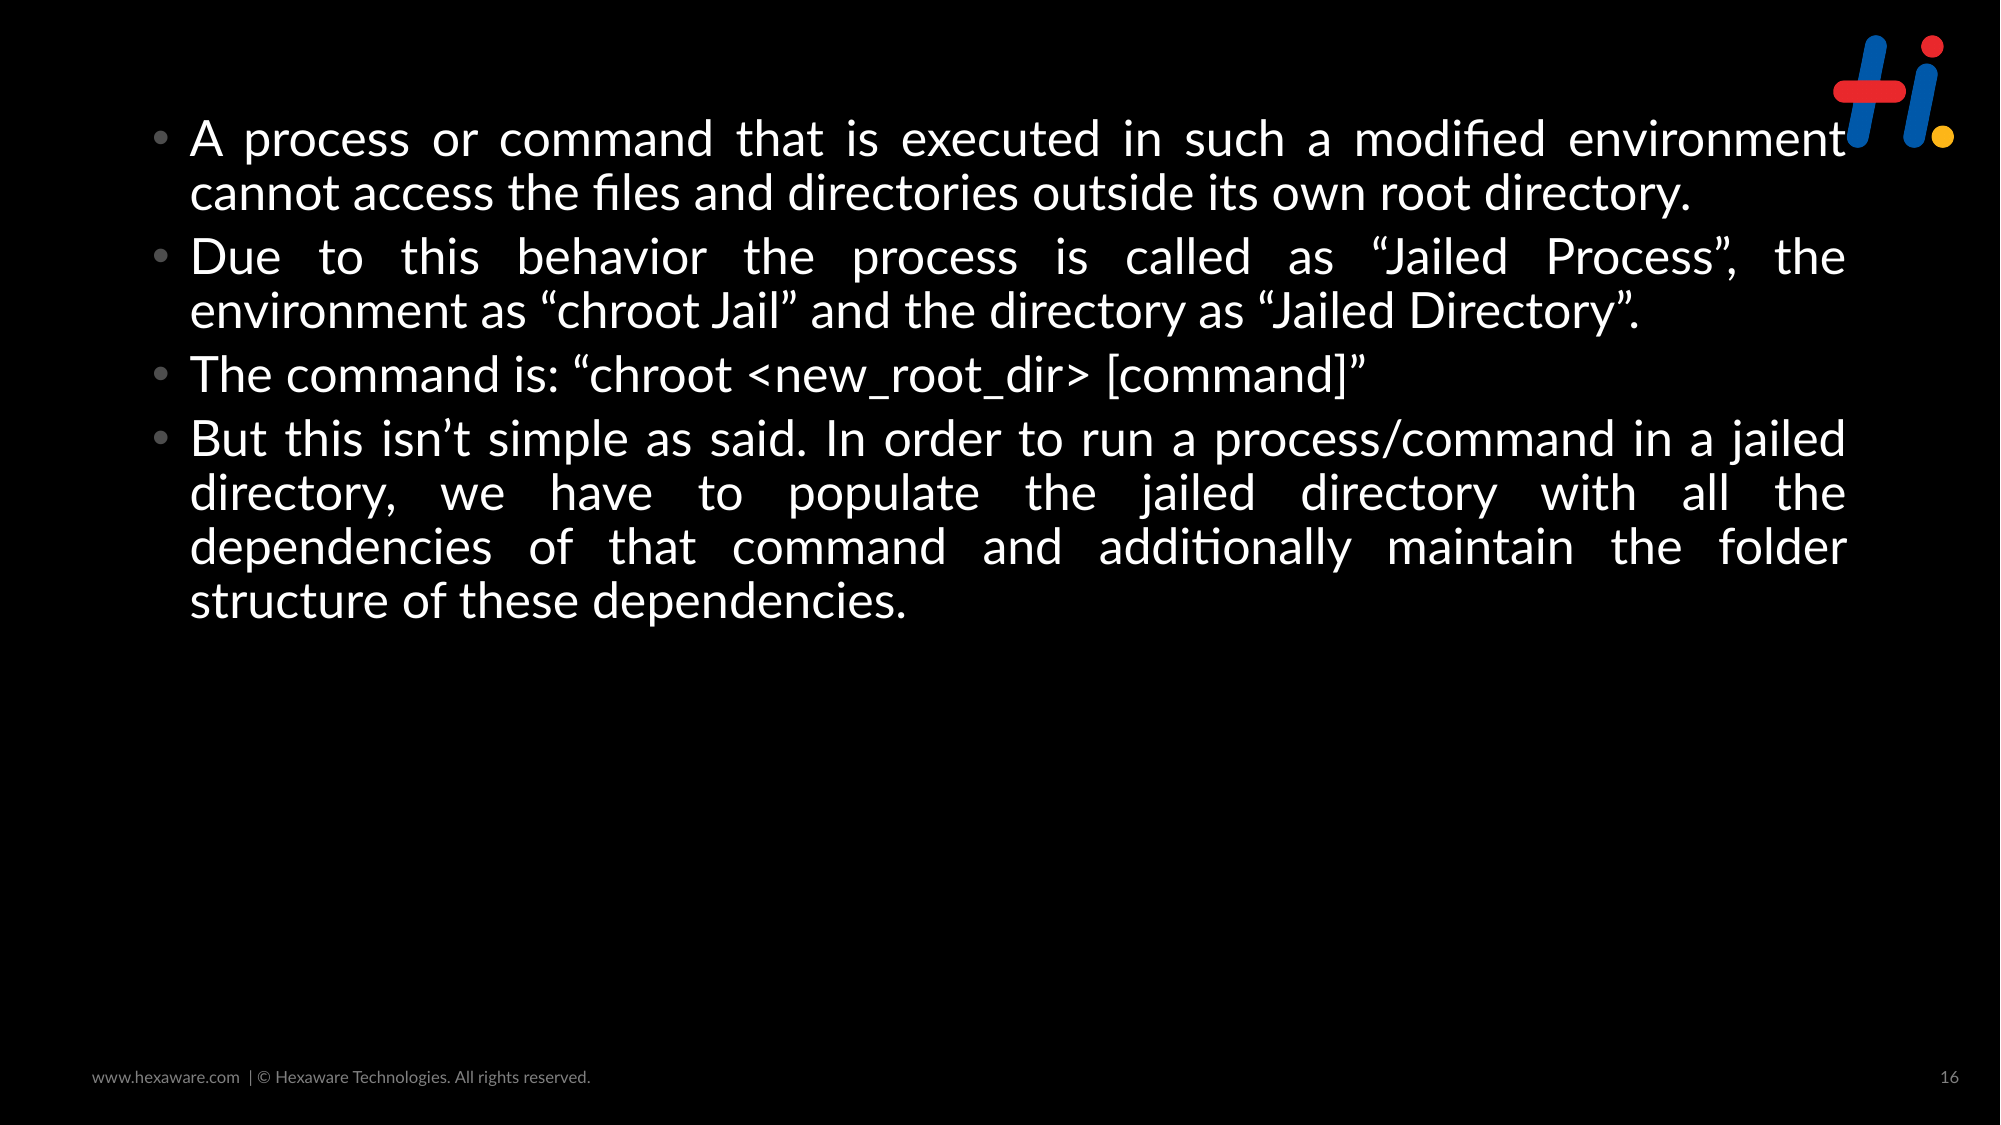

A process or command that is executed in such a modified environment cannot access the files and directories outside its own root directory.
Due to this behavior the process is called as “Jailed Process”, the environment as “chroot Jail” and the directory as “Jailed Directory”.
The command is: “chroot <new_root_dir> [command]”
But this isn’t simple as said. In order to run a process/command in a jailed directory, we have to populate the jailed directory with all the dependencies of that command and additionally maintain the folder structure of these dependencies.
Dell PowerEdge R70